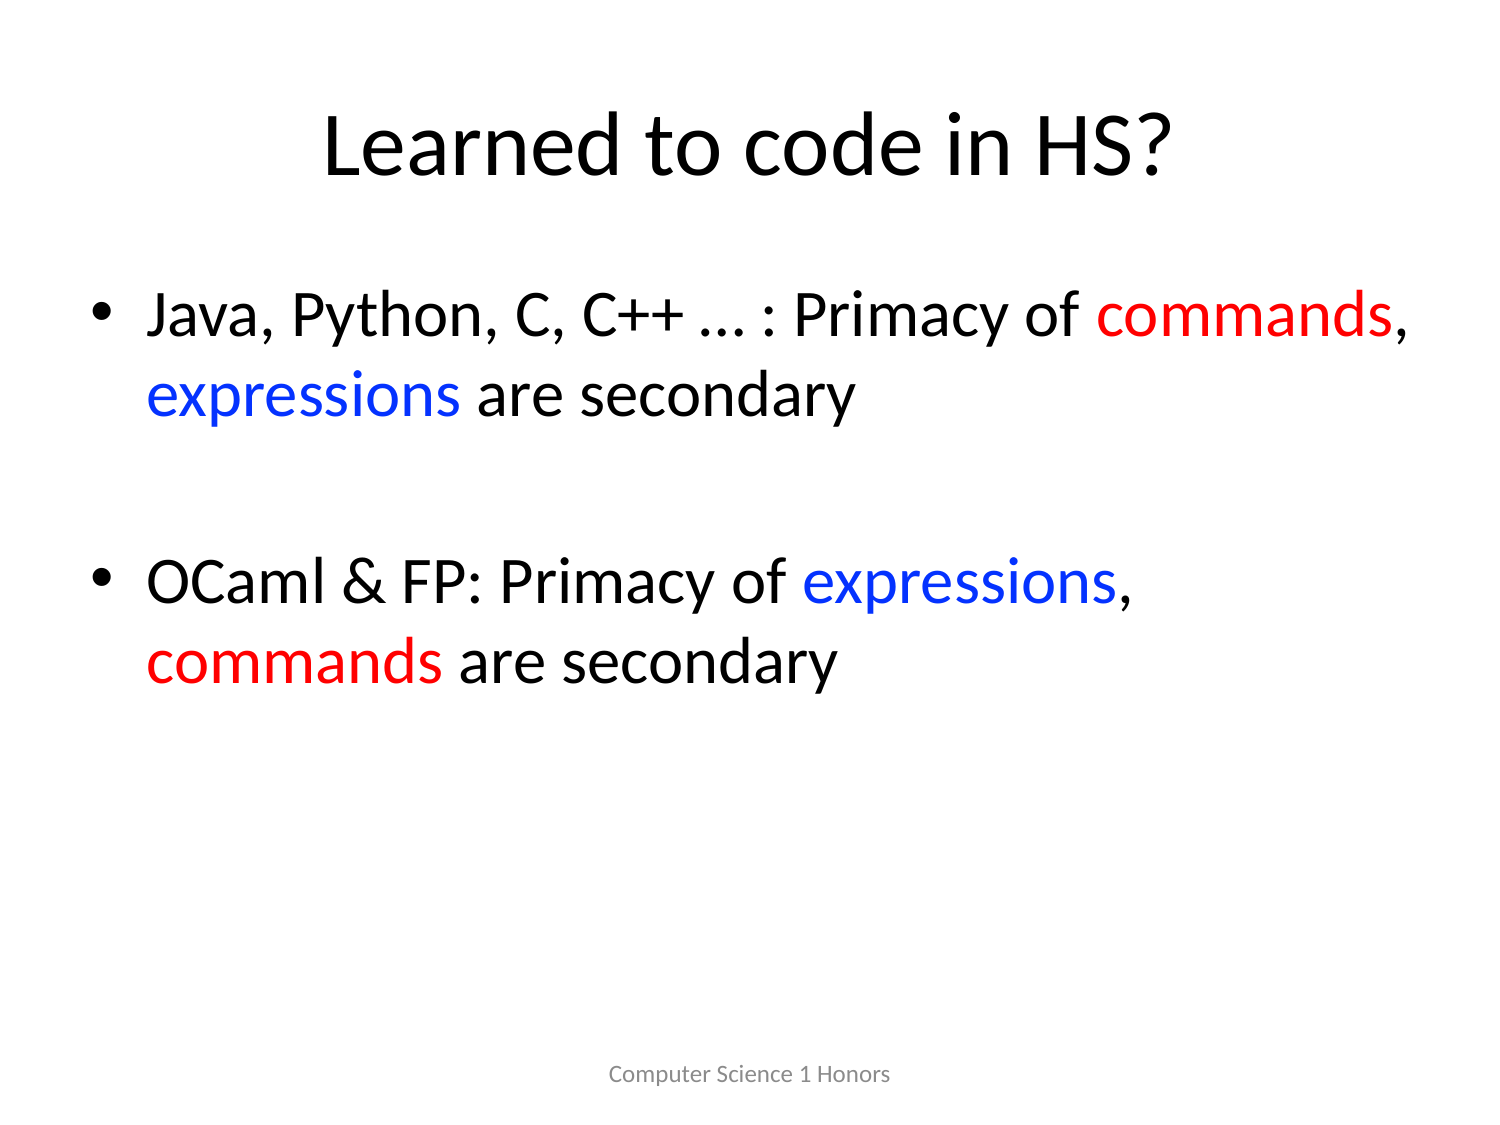

# Learned to code in HS?
Java, Python, C, C++ … : Primacy of commands, expressions are secondary

OCaml & FP: Primacy of expressions, commands are secondary
Computer Science 1 Honors